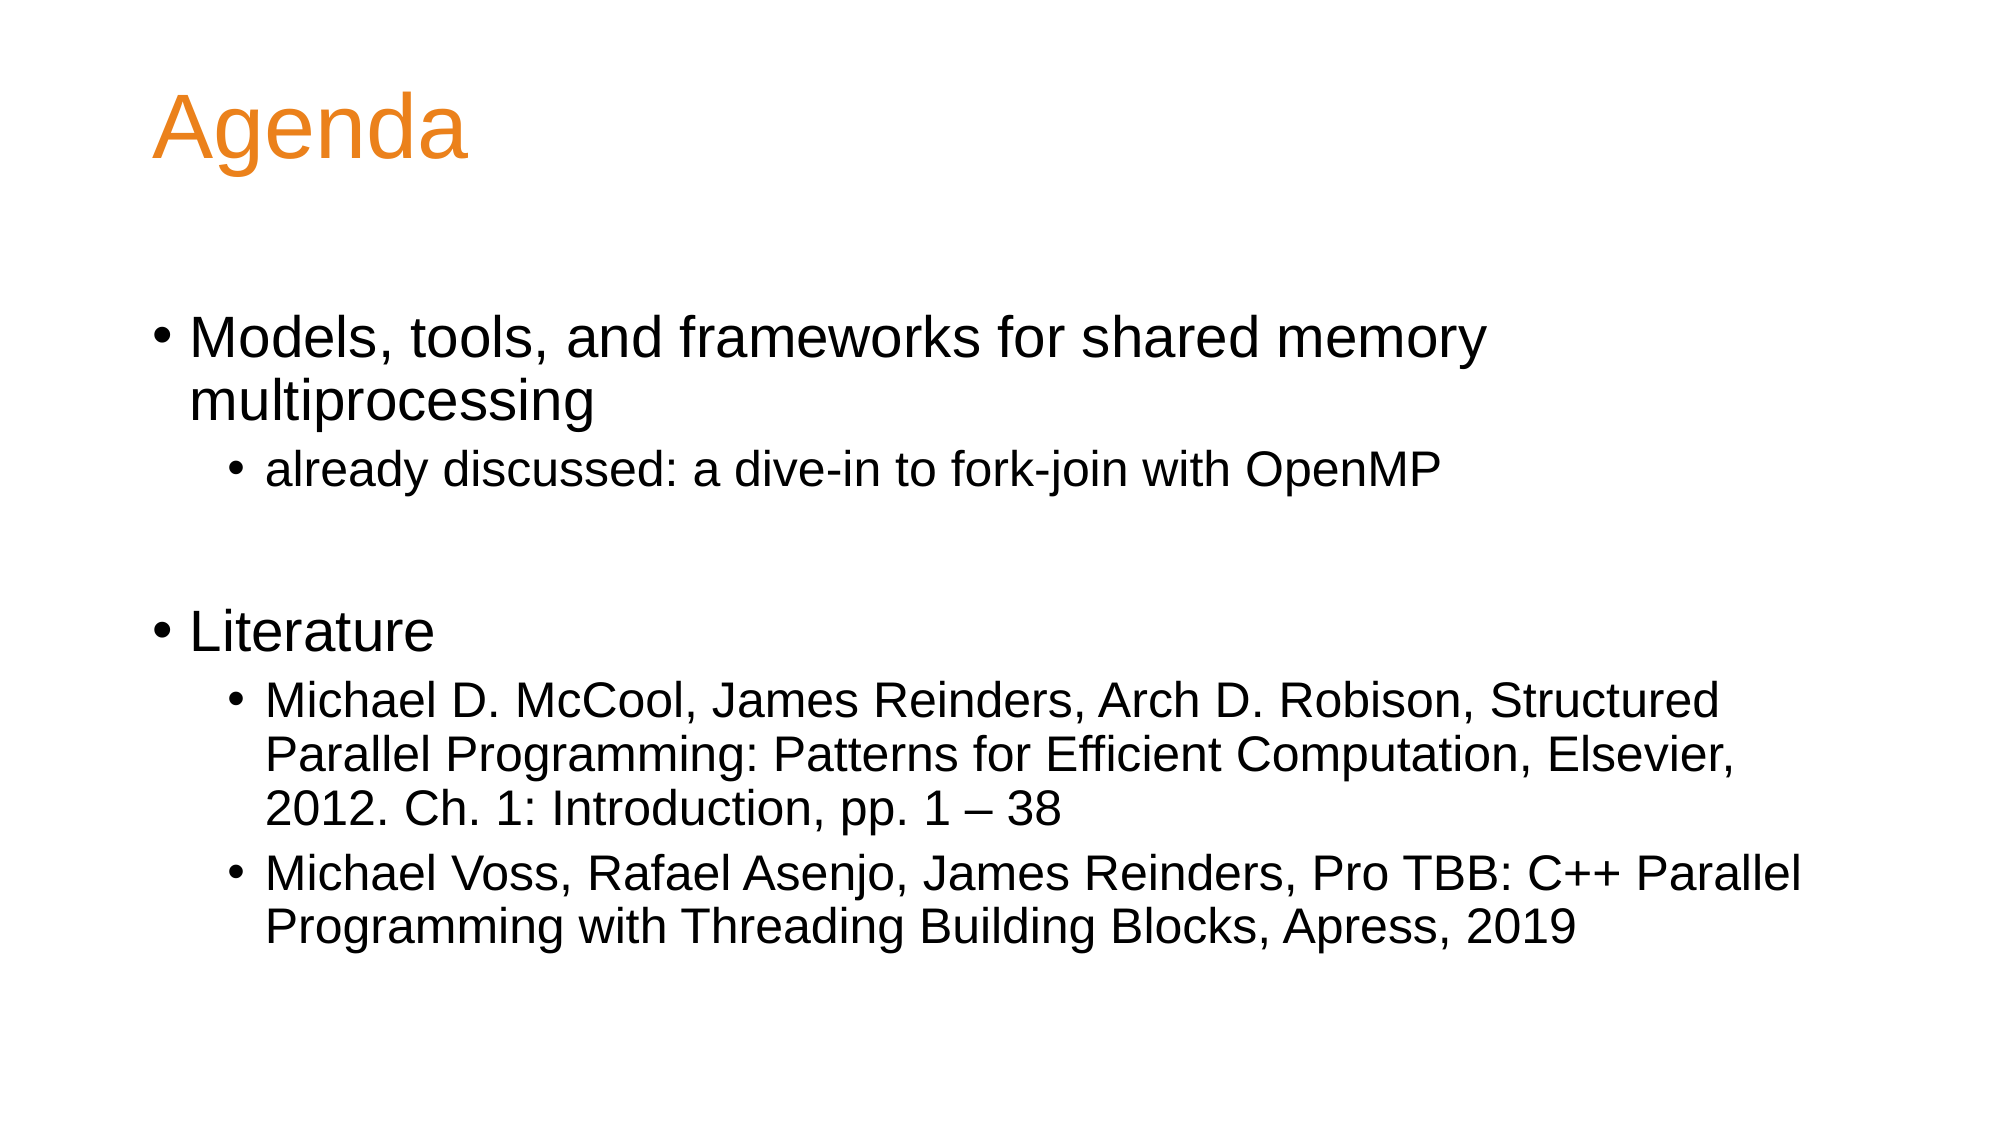

# Agenda
Models, tools, and frameworks for shared memory multiprocessing
already discussed: a dive-in to fork-join with OpenMP

Literature
Michael D. McCool, James Reinders, Arch D. Robison, Structured Parallel Programming: Patterns for Efficient Computation, Elsevier, 2012. Ch. 1: Introduction, pp. 1 – 38
Michael Voss, Rafael Asenjo, James Reinders, Pro TBB: C++ Parallel Programming with Threading Building Blocks, Apress, 2019